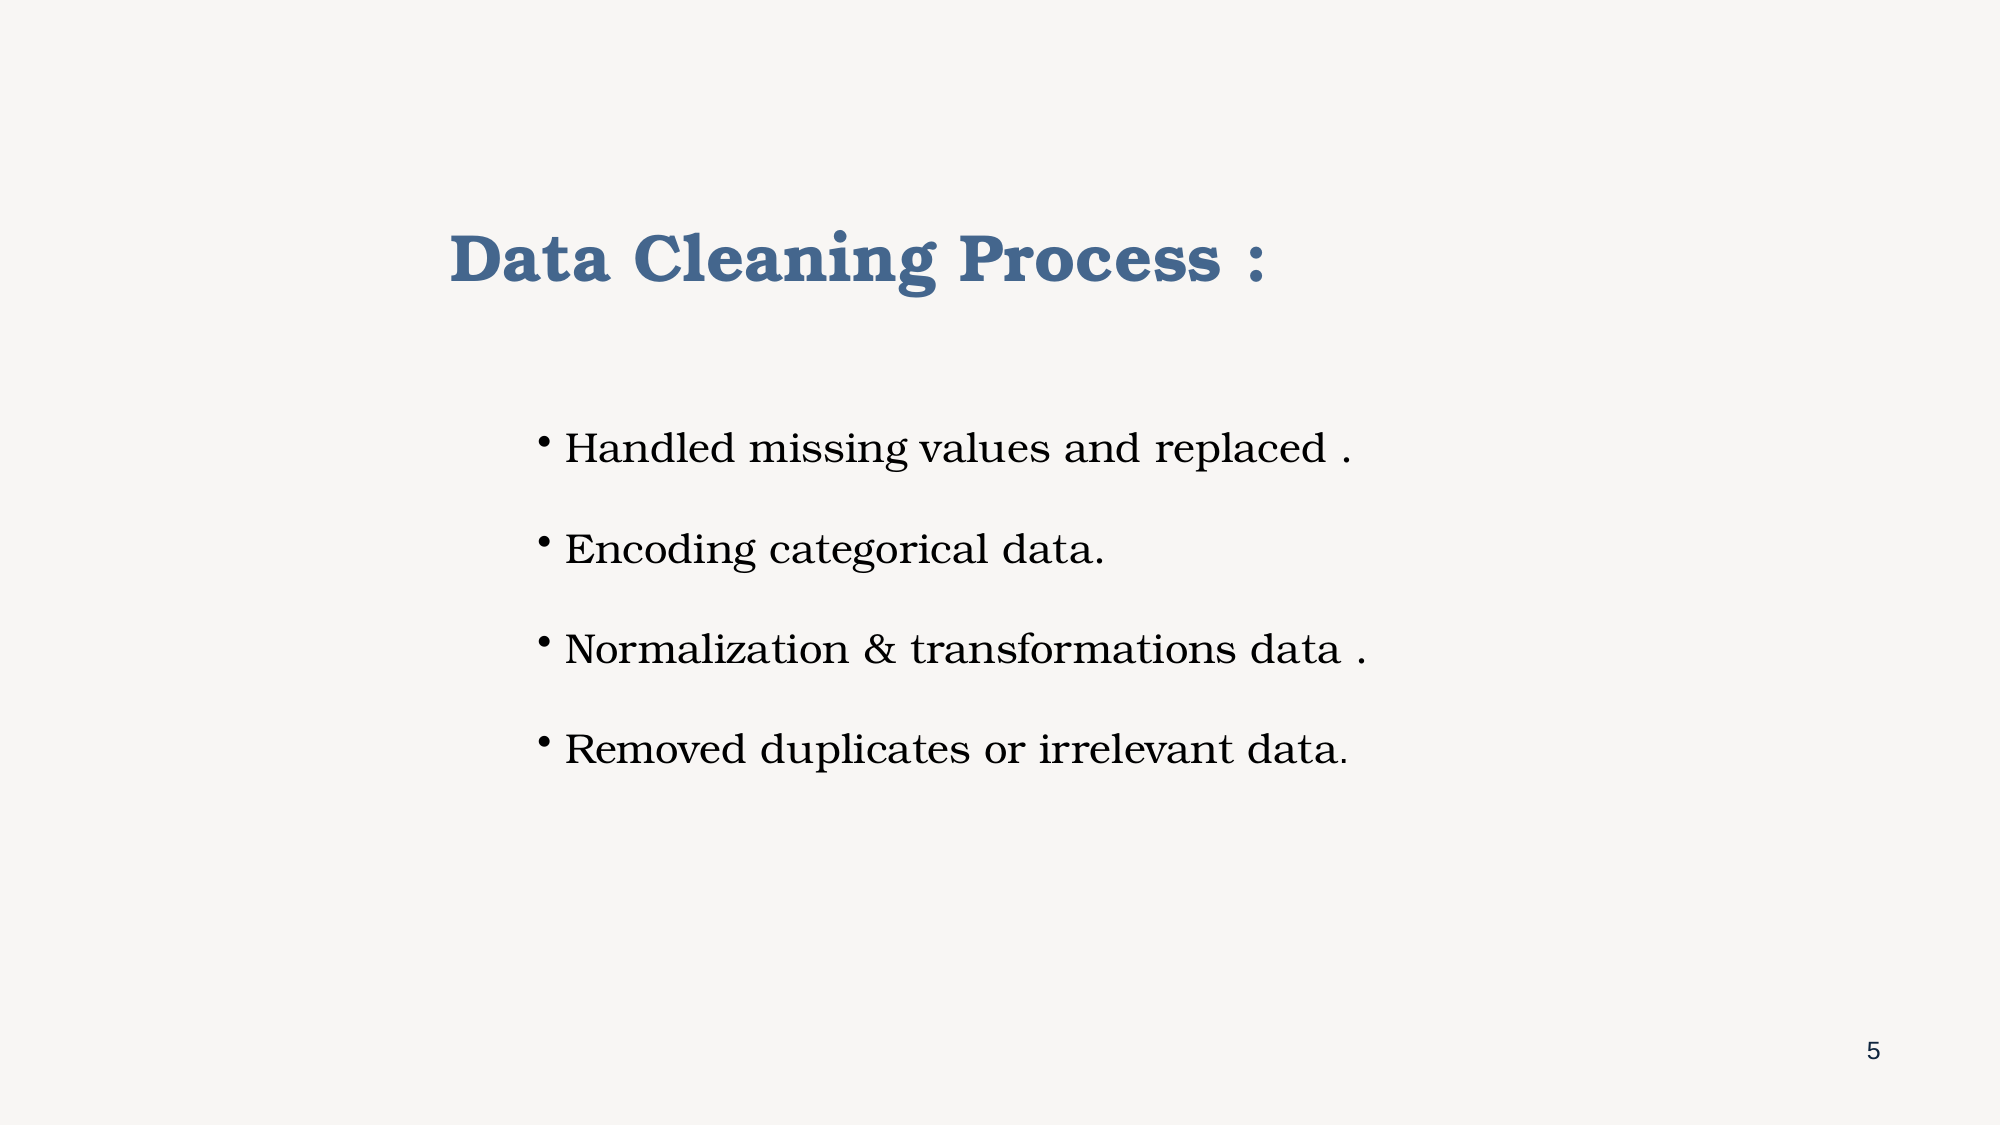

# Data Cleaning Process :
 Handled missing values and replaced .

 Encoding categorical data.

 Normalization & transformations data .

 Removed duplicates or irrelevant data.
5